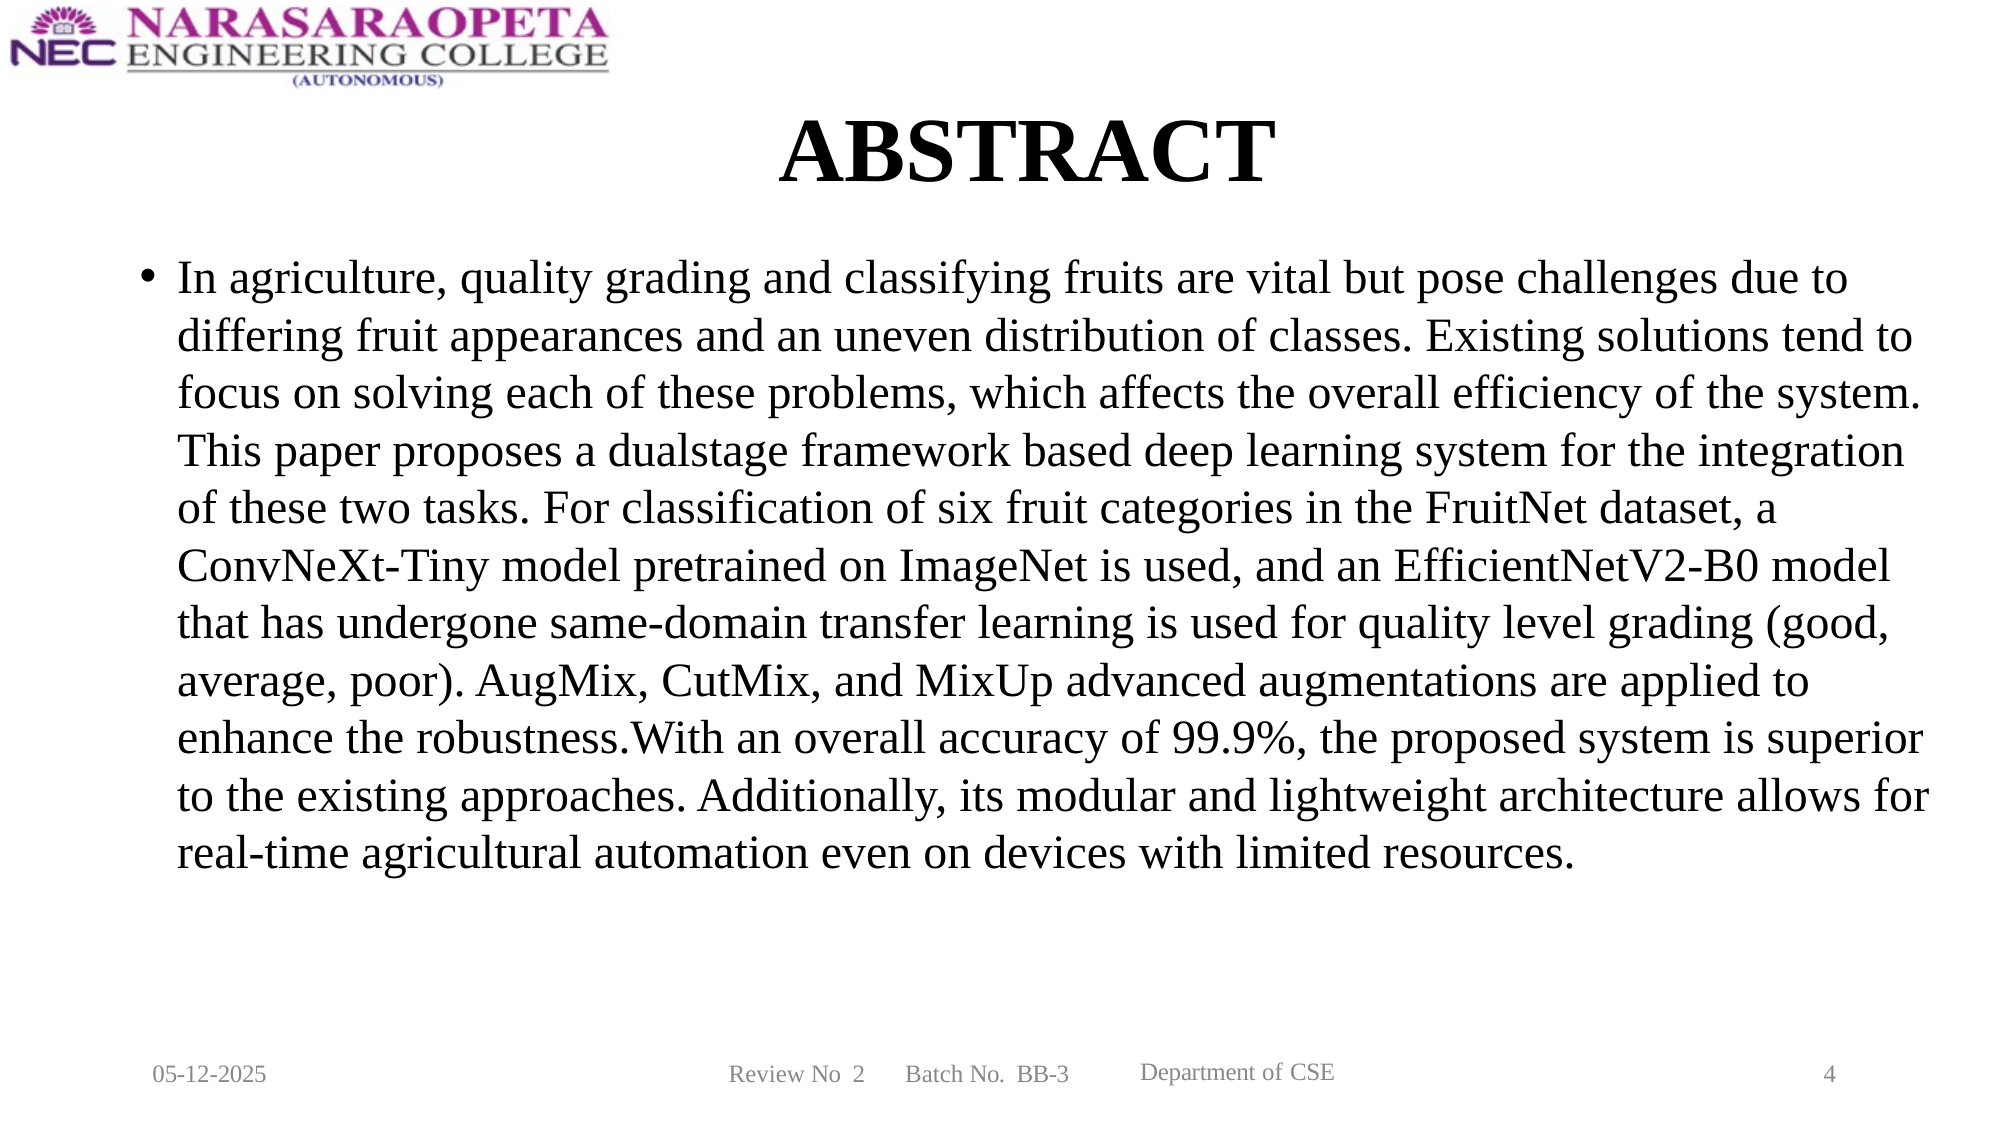

# ABSTRACT
In agriculture, quality grading and classifying fruits are vital but pose challenges due to differing fruit appearances and an uneven distribution of classes. Existing solutions tend to focus on solving each of these problems, which affects the overall efficiency of the system. This paper proposes a dualstage framework based deep learning system for the integration of these two tasks. For classification of six fruit categories in the FruitNet dataset, a ConvNeXt-Tiny model pretrained on ImageNet is used, and an EfficientNetV2-B0 model that has undergone same-domain transfer learning is used for quality level grading (good, average, poor). AugMix, CutMix, and MixUp advanced augmentations are applied to enhance the robustness.With an overall accuracy of 99.9%, the proposed system is superior to the existing approaches. Additionally, its modular and lightweight architecture allows for real-time agricultural automation even on devices with limited resources.
Department of CSE
05-12-2025

Review No  2
4
Batch No.  BB-3